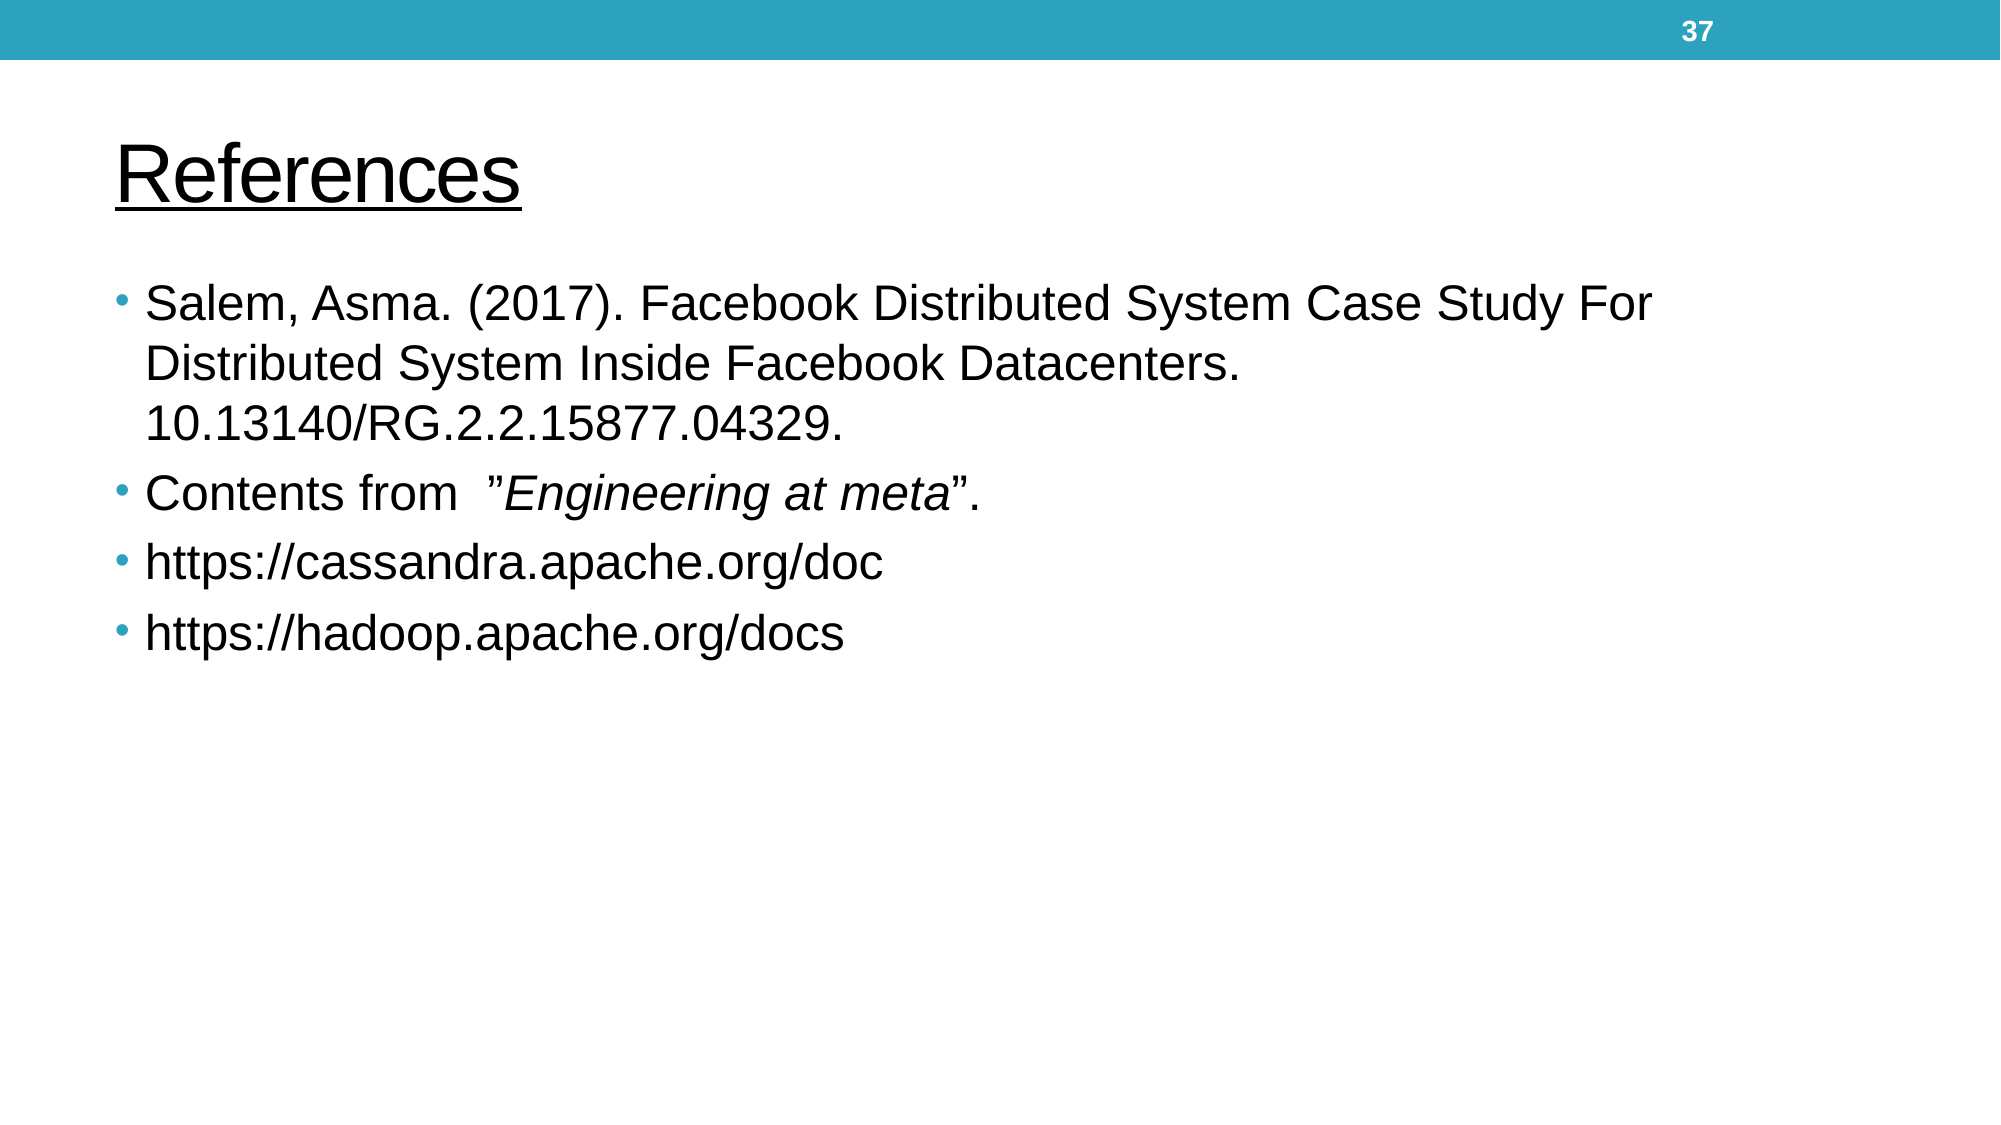

37
# References
Salem, Asma. (2017). Facebook Distributed System Case Study For Distributed System Inside Facebook Datacenters. 10.13140/RG.2.2.15877.04329.
Contents from  ”Engineering at meta”.
https://cassandra.apache.org/doc
https://hadoop.apache.org/docs